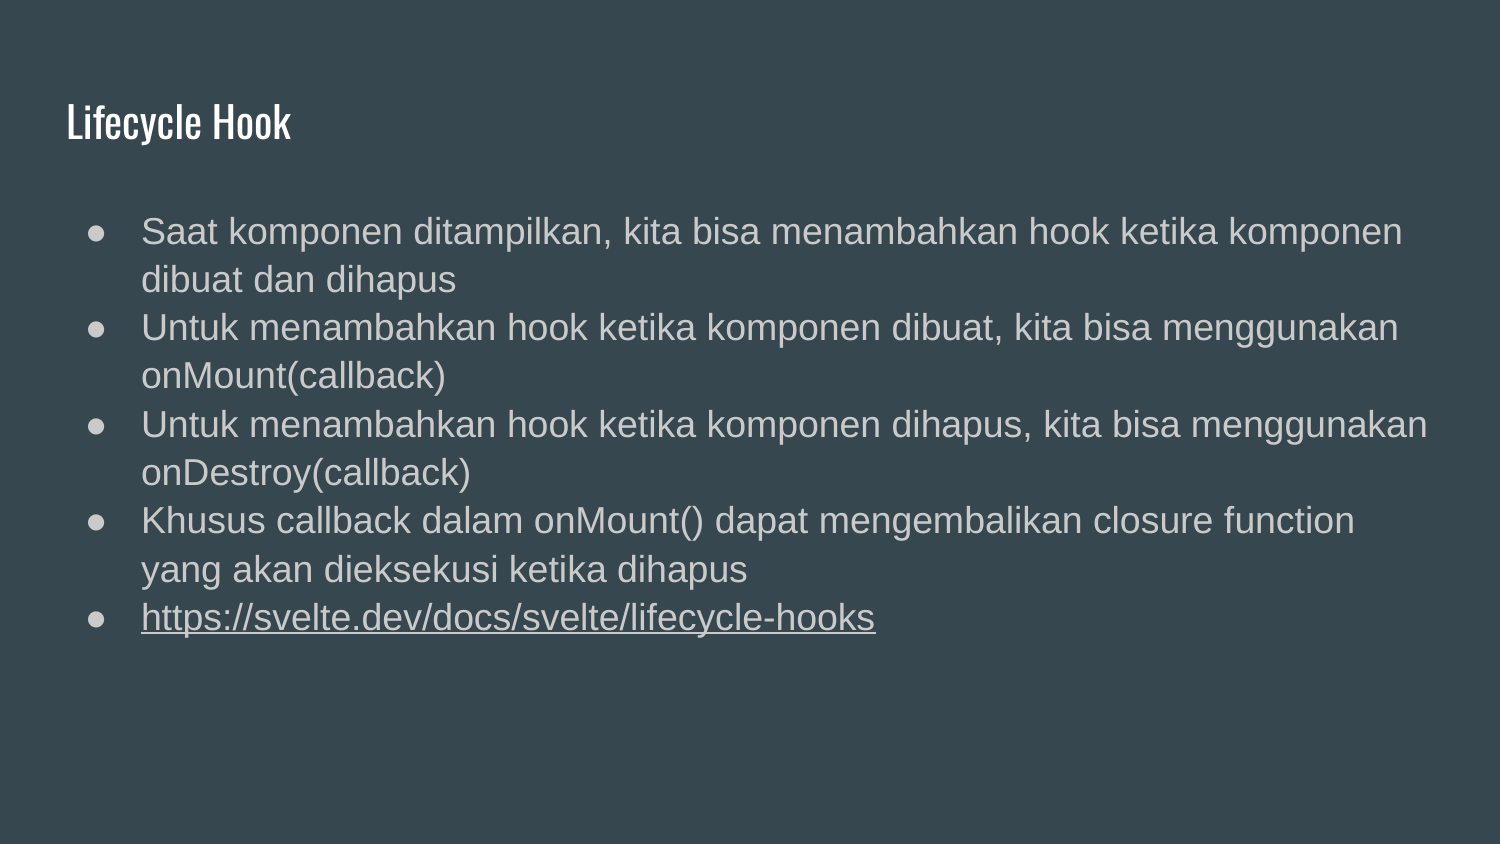

# Lifecycle Hook
Saat komponen ditampilkan, kita bisa menambahkan hook ketika komponen dibuat dan dihapus
Untuk menambahkan hook ketika komponen dibuat, kita bisa menggunakan onMount(callback)
Untuk menambahkan hook ketika komponen dihapus, kita bisa menggunakan onDestroy(callback)
Khusus callback dalam onMount() dapat mengembalikan closure function yang akan dieksekusi ketika dihapus
https://svelte.dev/docs/svelte/lifecycle-hooks